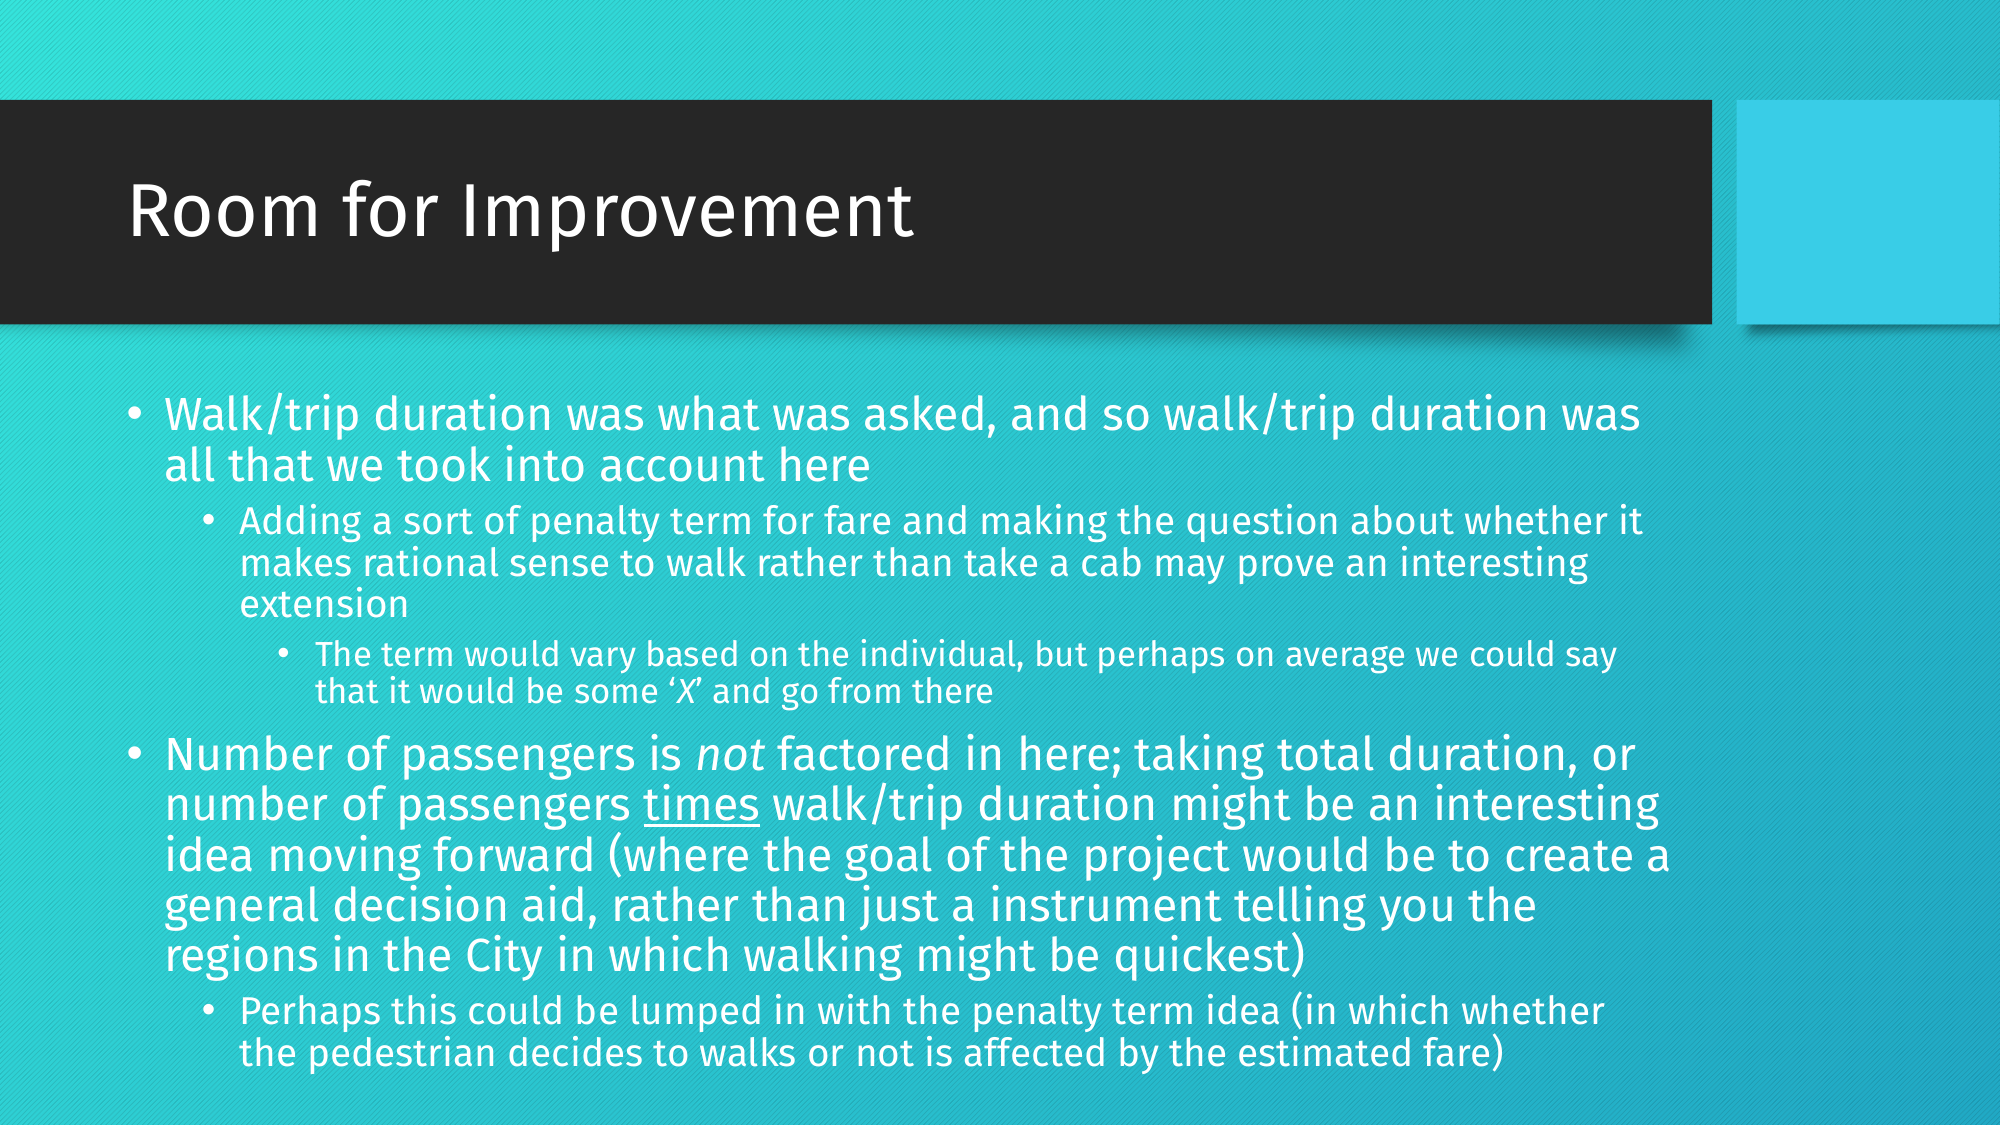

# Room for Improvement
Walk/trip duration was what was asked, and so walk/trip duration was all that we took into account here
Adding a sort of penalty term for fare and making the question about whether it makes rational sense to walk rather than take a cab may prove an interesting extension
The term would vary based on the individual, but perhaps on average we could say that it would be some ‘X’ and go from there
Number of passengers is not factored in here; taking total duration, or number of passengers times walk/trip duration might be an interesting idea moving forward (where the goal of the project would be to create a general decision aid, rather than just a instrument telling you the regions in the City in which walking might be quickest)
Perhaps this could be lumped in with the penalty term idea (in which whether the pedestrian decides to walks or not is affected by the estimated fare)